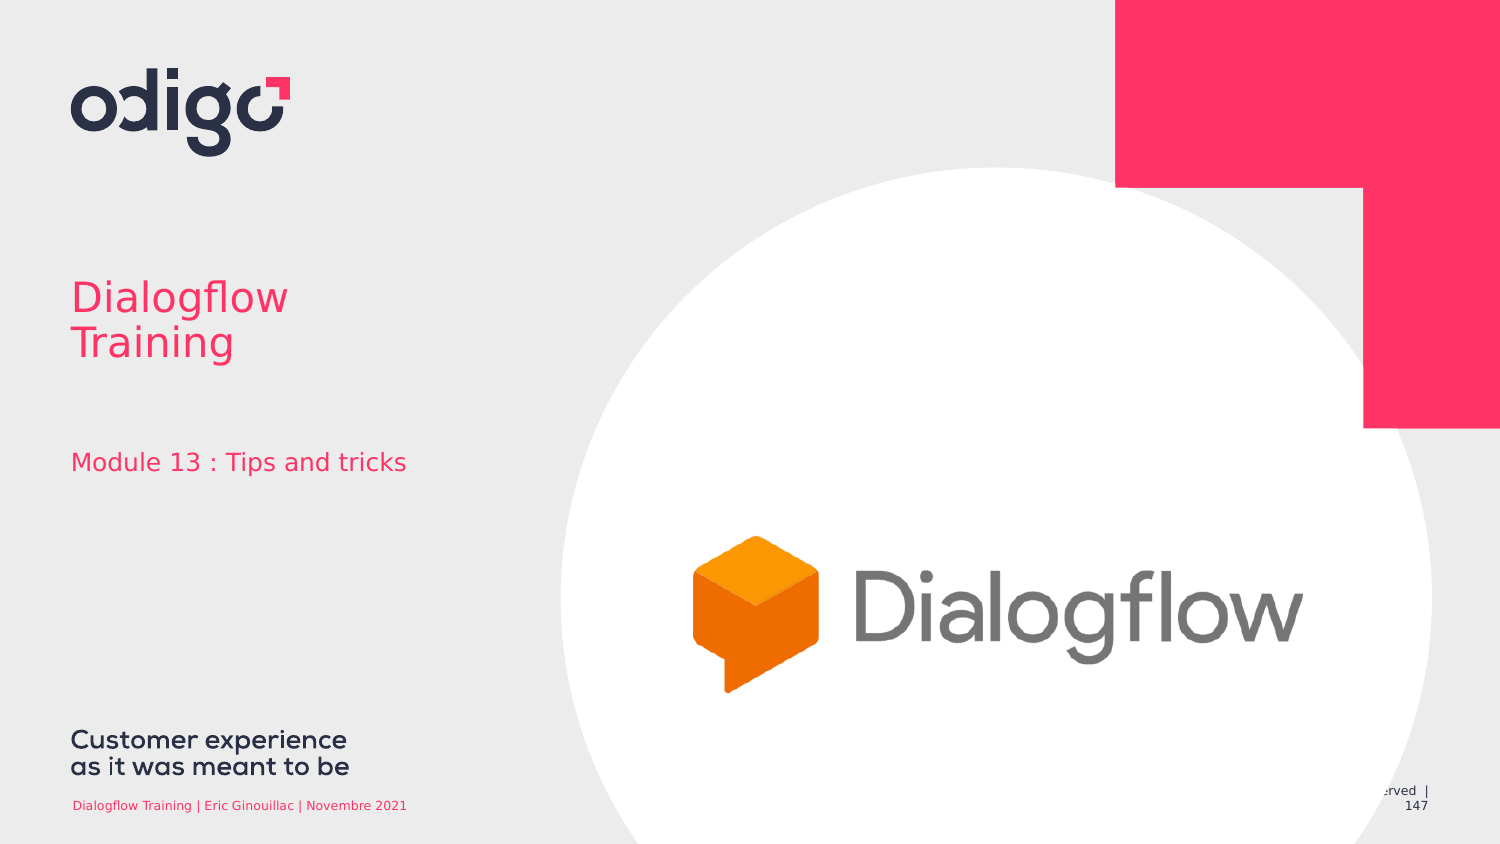

# Dialogflow Training
Module 13 : Tips and tricks